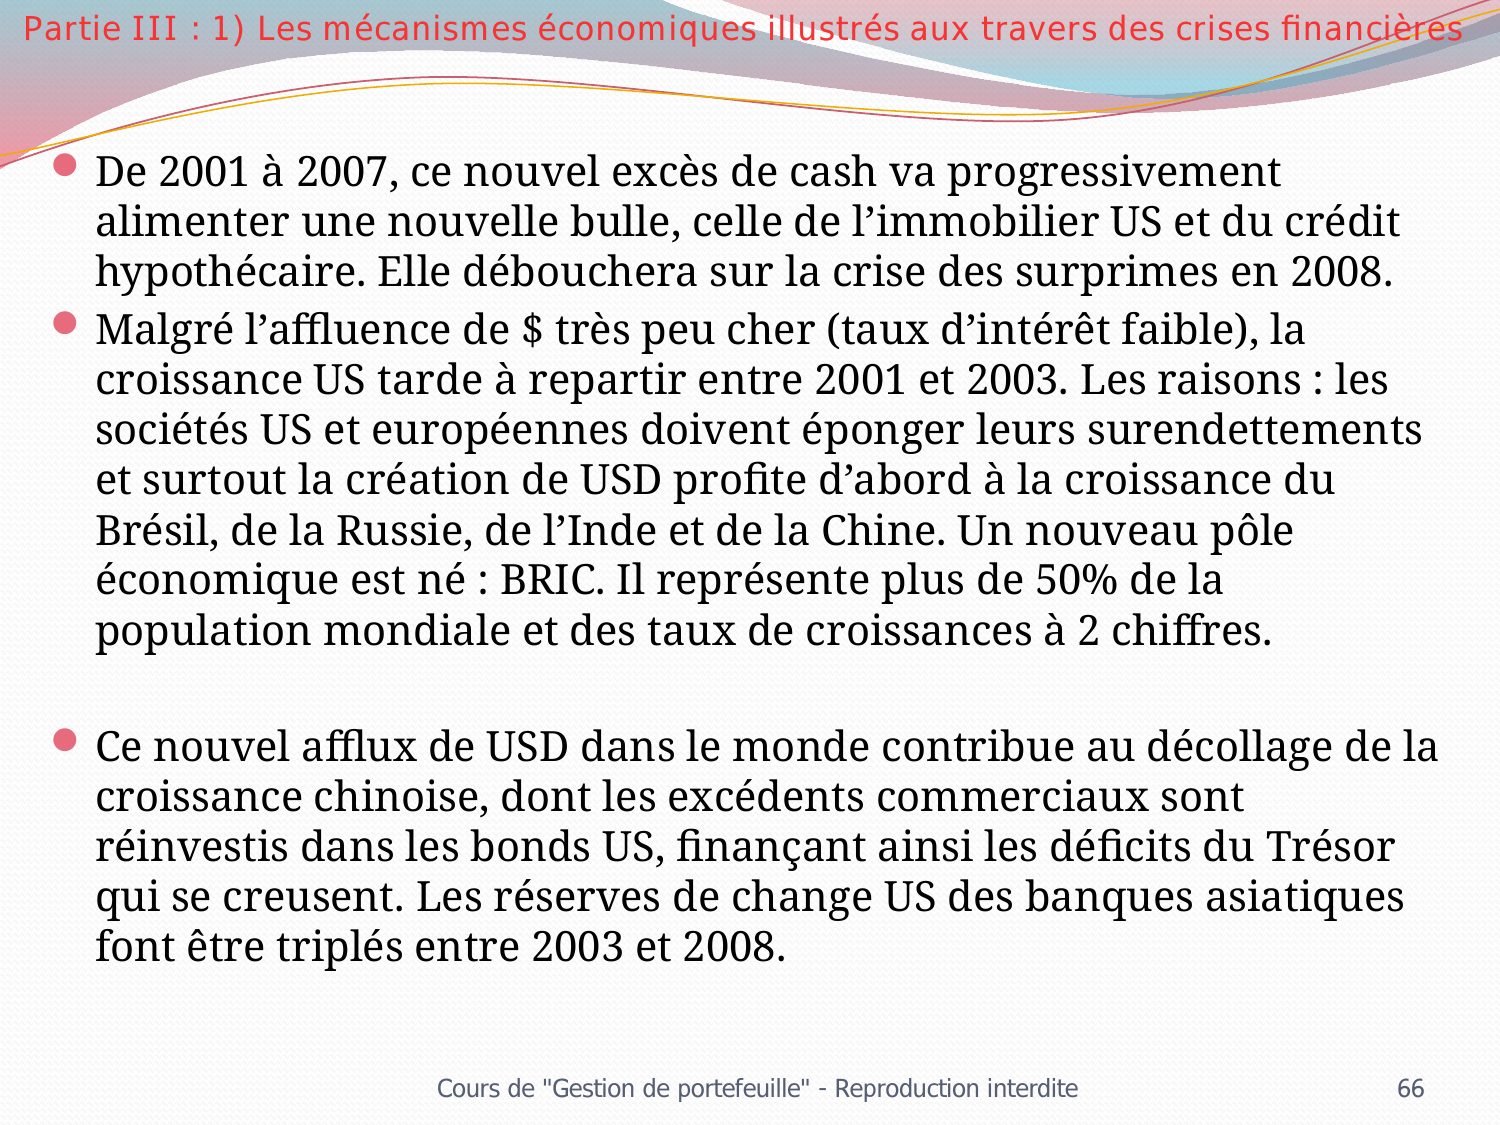

Partie III : 1) Les mécanismes économiques illustrés aux travers des crises financières
De 2001 à 2007, ce nouvel excès de cash va progressivement alimenter une nouvelle bulle, celle de l’immobilier US et du crédit hypothécaire. Elle débouchera sur la crise des surprimes en 2008.
Malgré l’affluence de $ très peu cher (taux d’intérêt faible), la croissance US tarde à repartir entre 2001 et 2003. Les raisons : les sociétés US et européennes doivent éponger leurs surendettements et surtout la création de USD profite d’abord à la croissance du Brésil, de la Russie, de l’Inde et de la Chine. Un nouveau pôle économique est né : BRIC. Il représente plus de 50% de la population mondiale et des taux de croissances à 2 chiffres.

Ce nouvel afflux de USD dans le monde contribue au décollage de la croissance chinoise, dont les excédents commerciaux sont réinvestis dans les bonds US, finançant ainsi les déficits du Trésor qui se creusent. Les réserves de change US des banques asiatiques font être triplés entre 2003 et 2008.

Cours de "Gestion de portefeuille" - Reproduction interdite
66